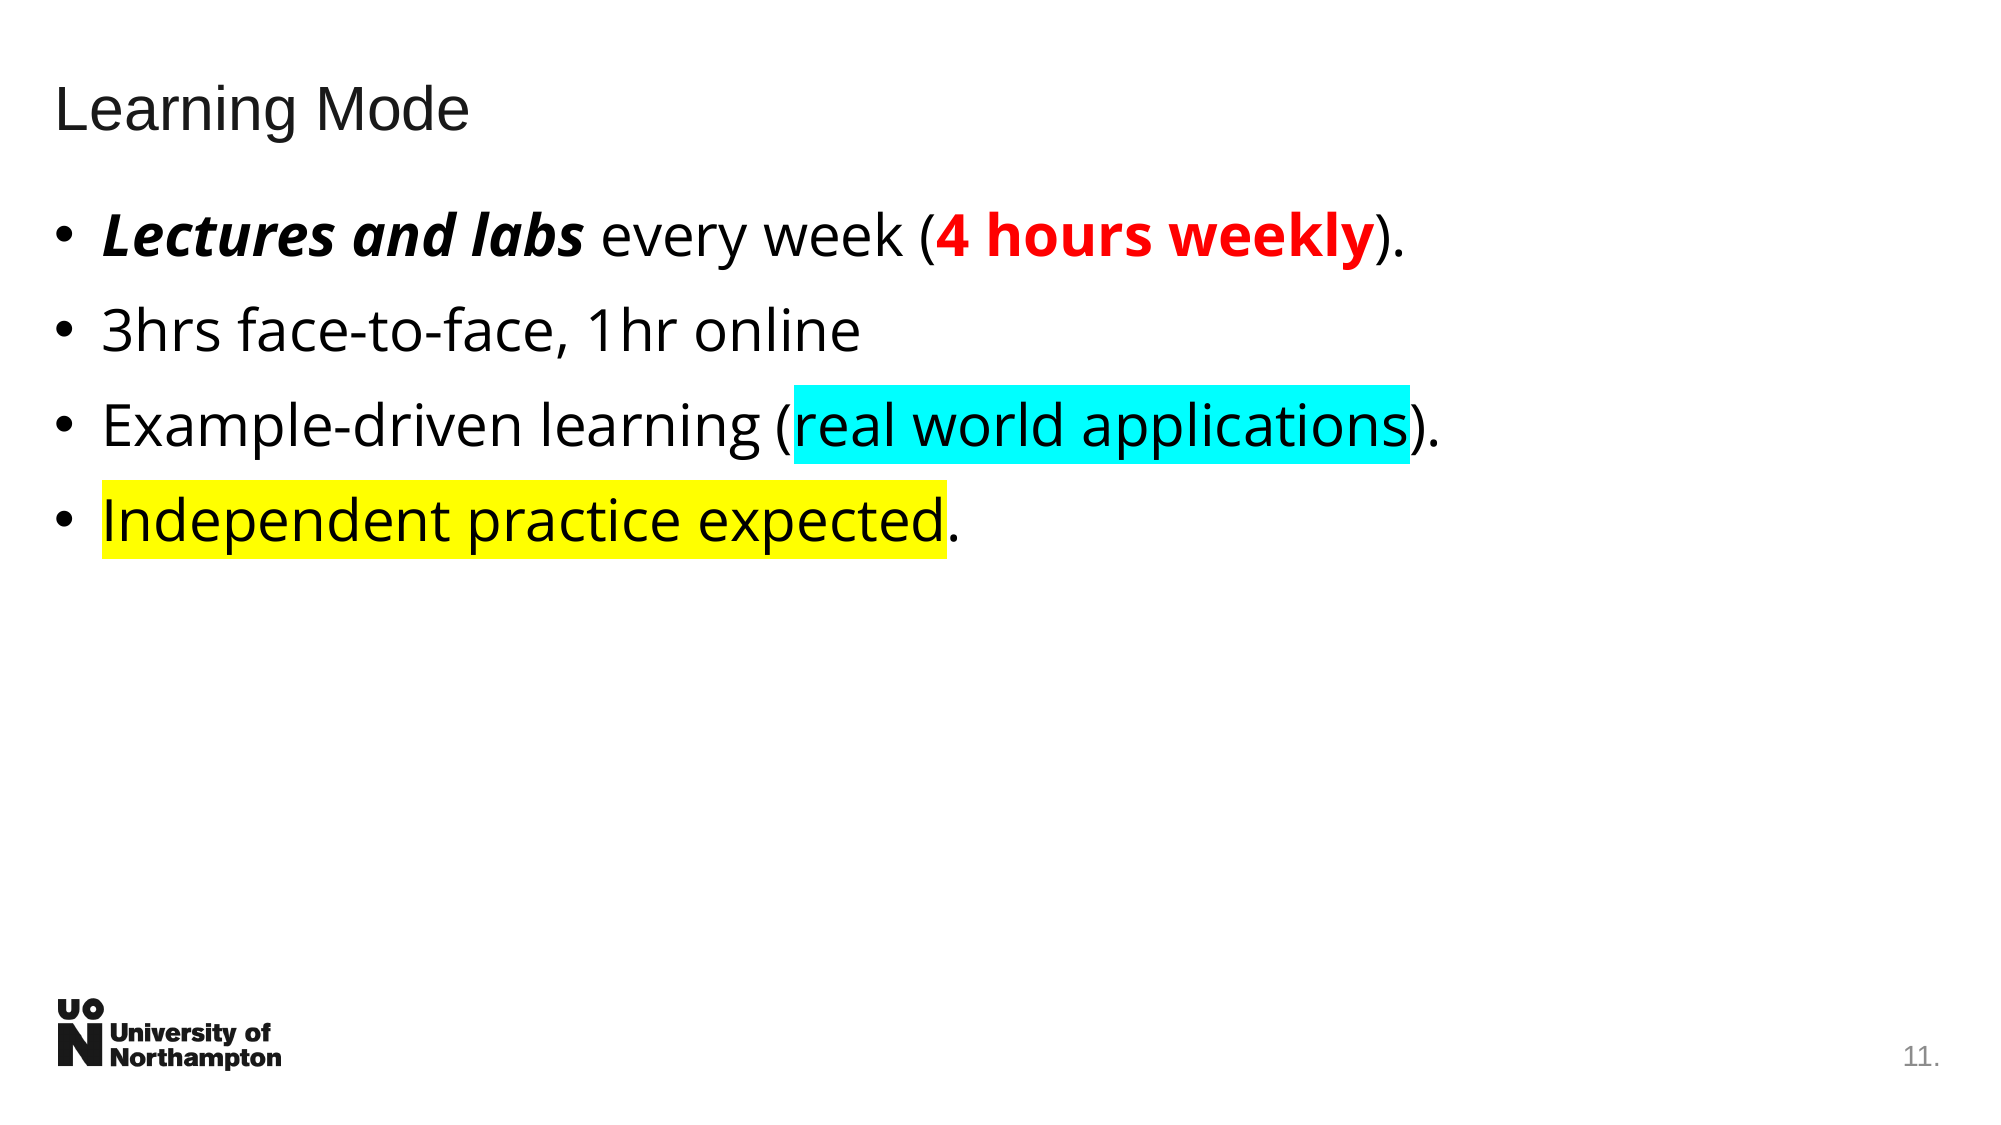

# Learning Mode
Lectures and labs every week (4 hours weekly).
3hrs face-to-face, 1hr online
Example-driven learning (real world applications).
Independent practice expected.
11.